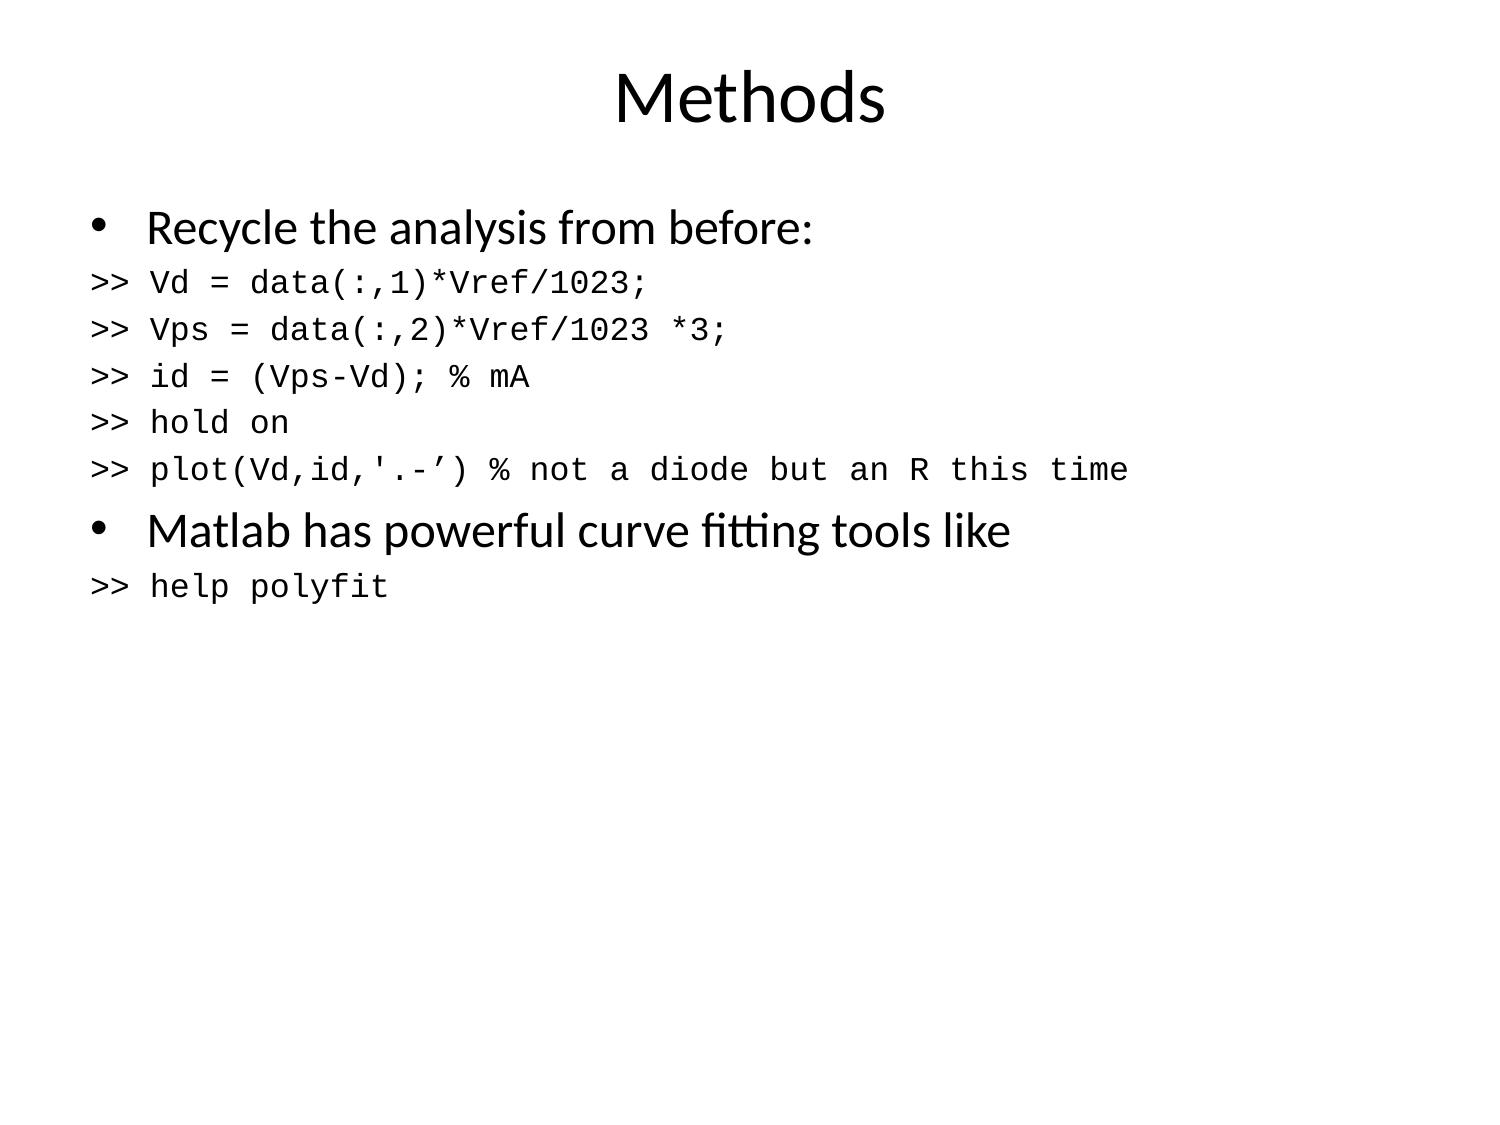

# Methods
Recycle the analysis from before:
>> Vd = data(:,1)*Vref/1023;
>> Vps = data(:,2)*Vref/1023 *3;
>> id = (Vps-Vd); % mA
>> hold on
>> plot(Vd,id,'.-’) % not a diode but an R this time
Matlab has powerful curve fitting tools like
>> help polyfit